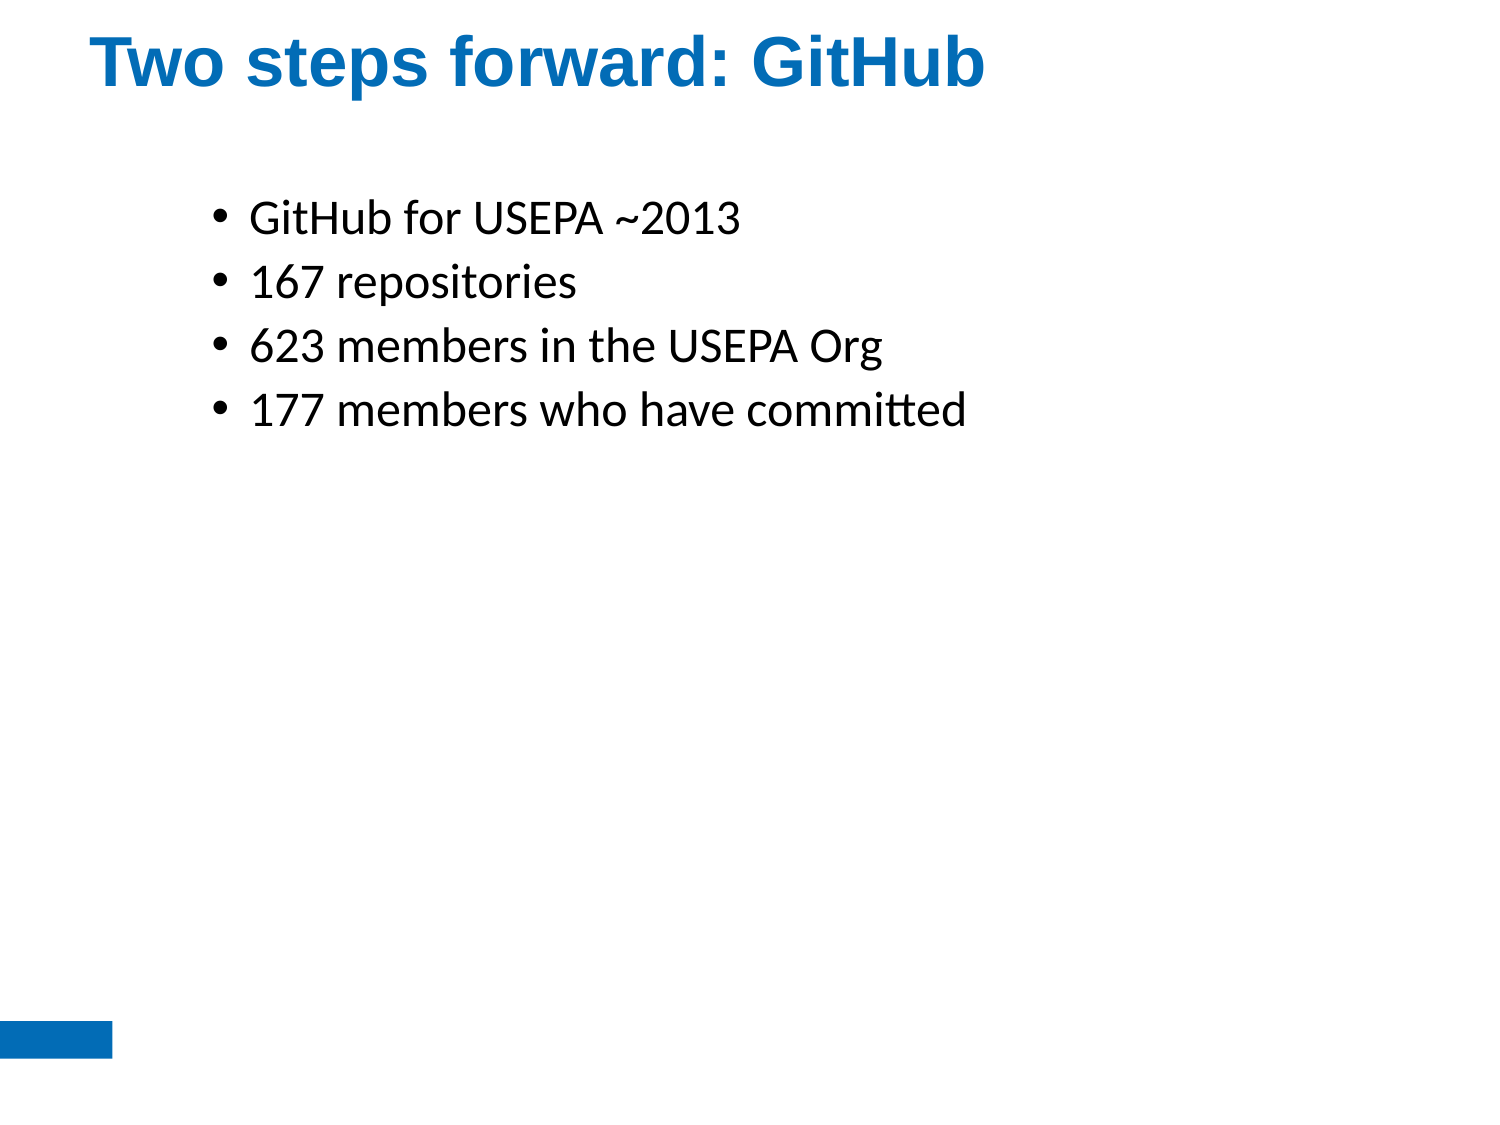

# Two steps forward: GitHub
GitHub for USEPA ~2013
167 repositories
623 members in the USEPA Org
177 members who have committed